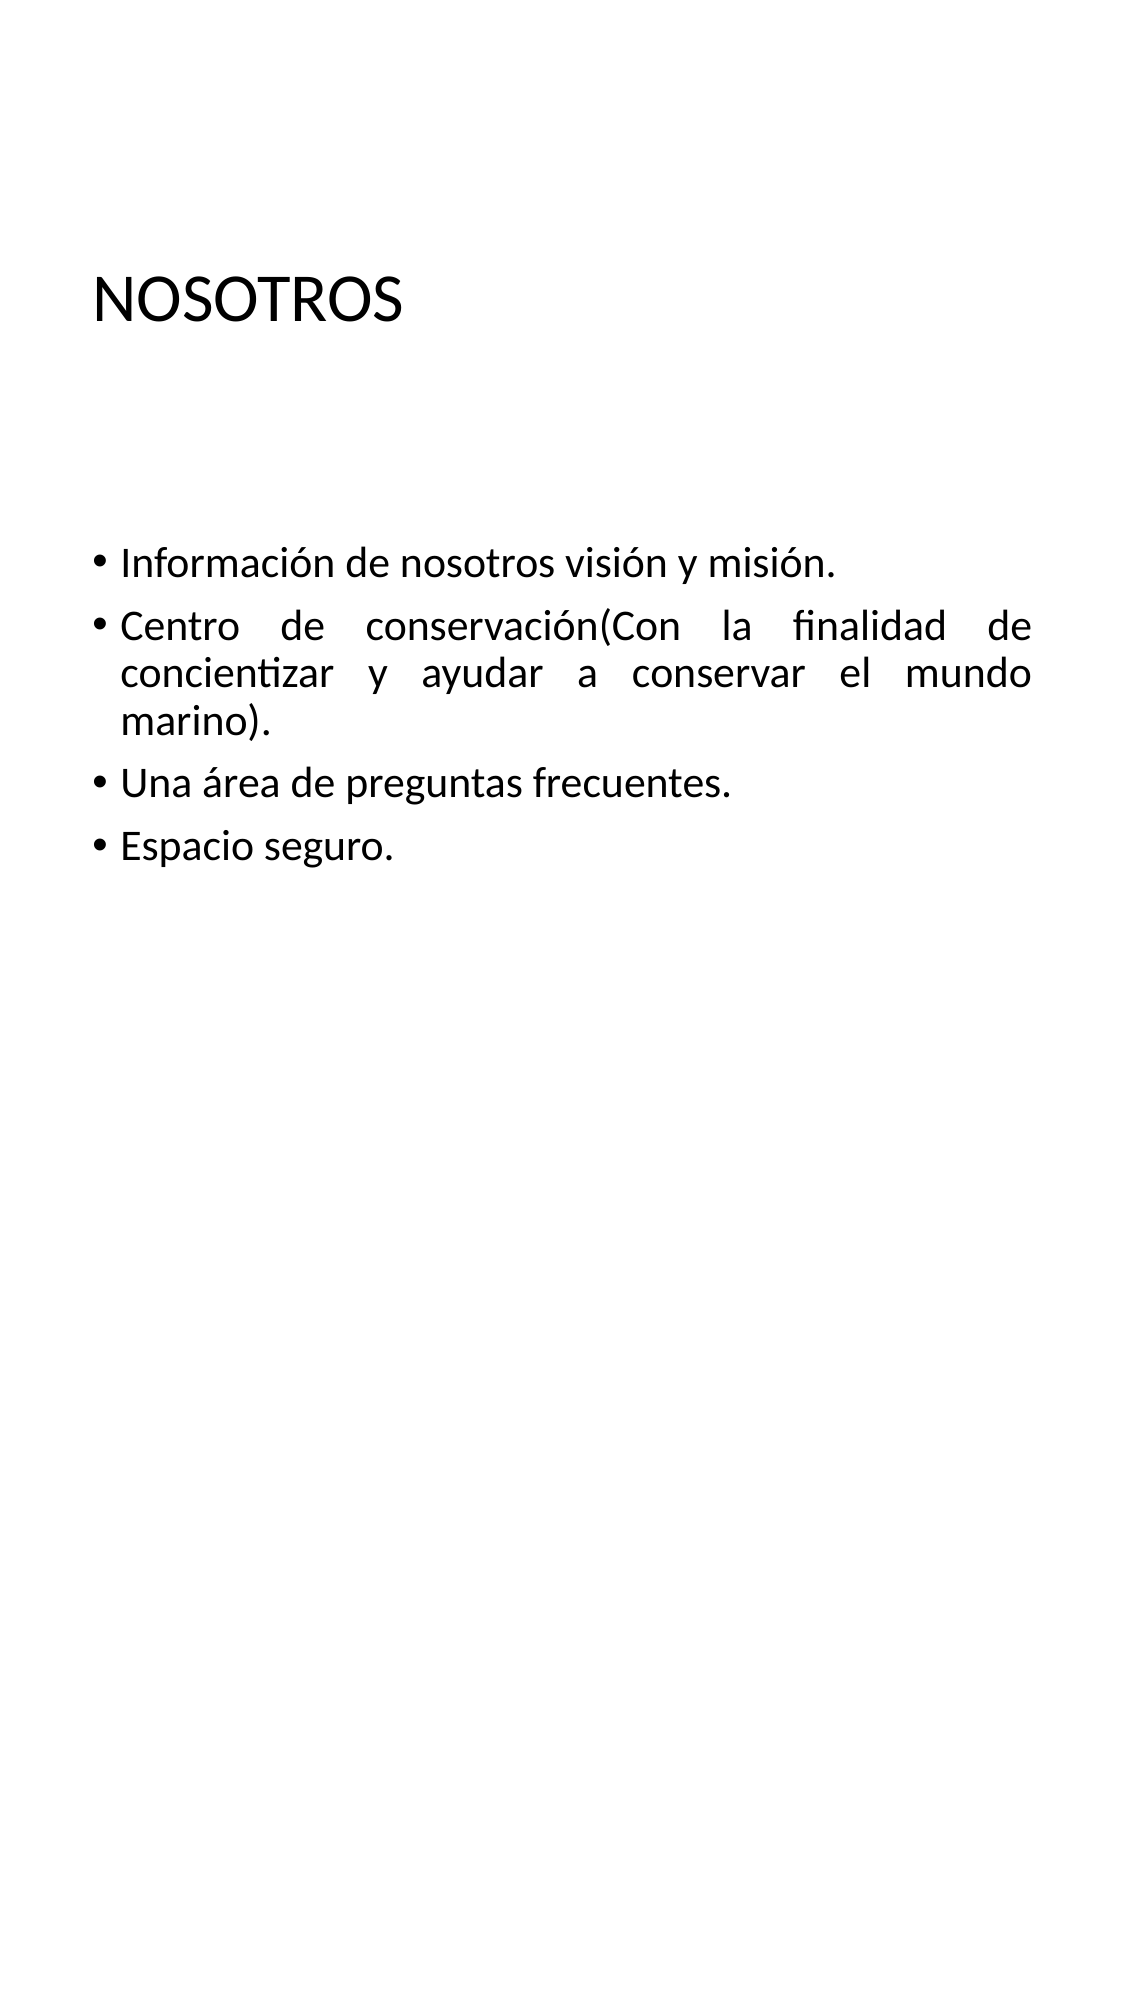

# NOSOTROS
Información de nosotros visión y misión.
Centro de conservación(Con la finalidad de concientizar y ayudar a conservar el mundo marino).
Una área de preguntas frecuentes.
Espacio seguro.